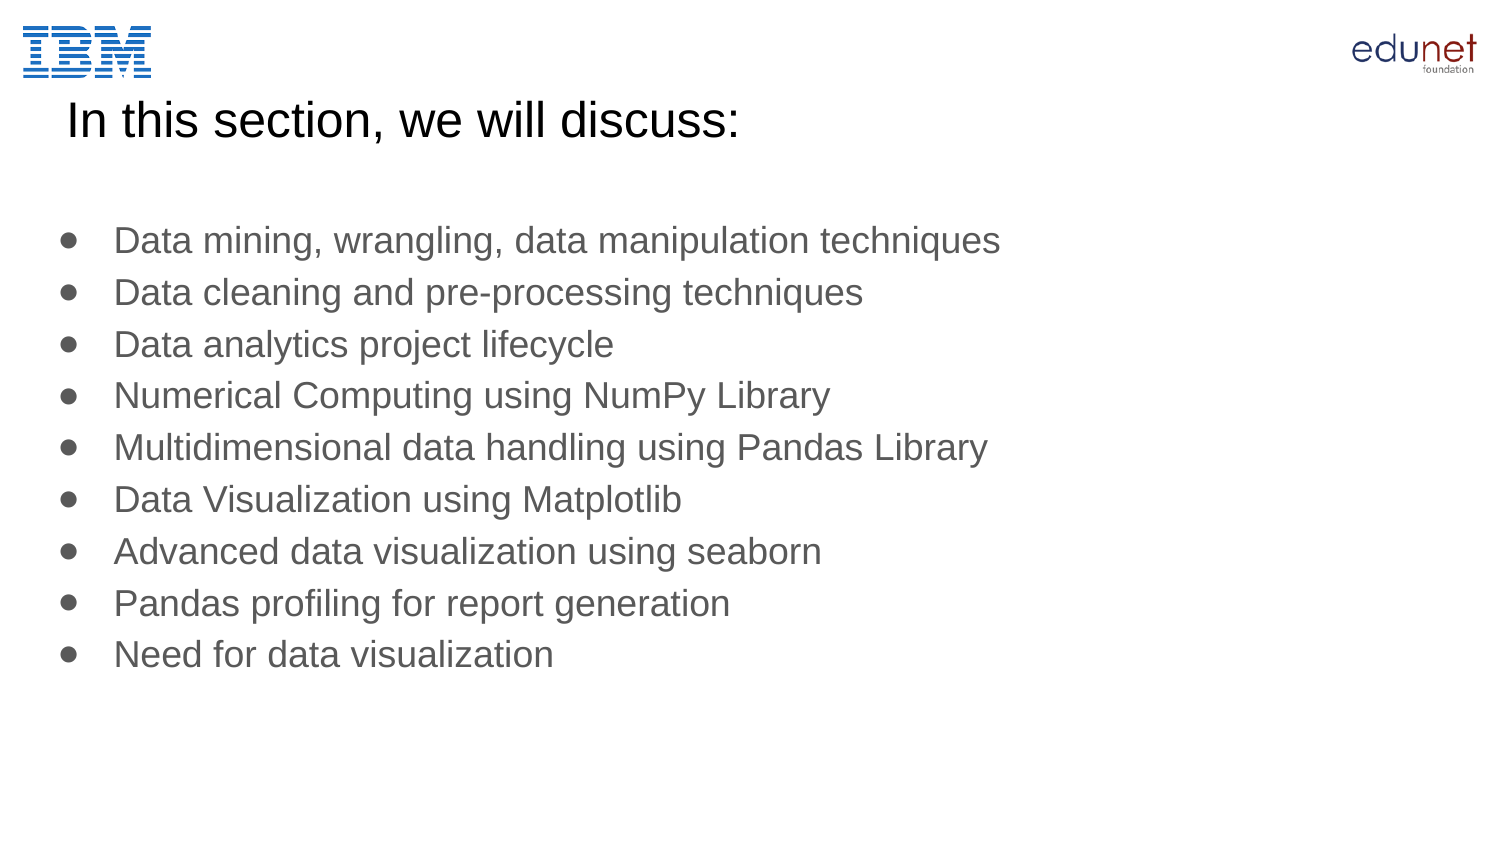

# In this section, we will discuss:
Data mining, wrangling, data manipulation techniques
Data cleaning and pre-processing techniques
Data analytics project lifecycle
Numerical Computing using NumPy Library
Multidimensional data handling using Pandas Library
Data Visualization using Matplotlib
Advanced data visualization using seaborn
Pandas profiling for report generation
Need for data visualization